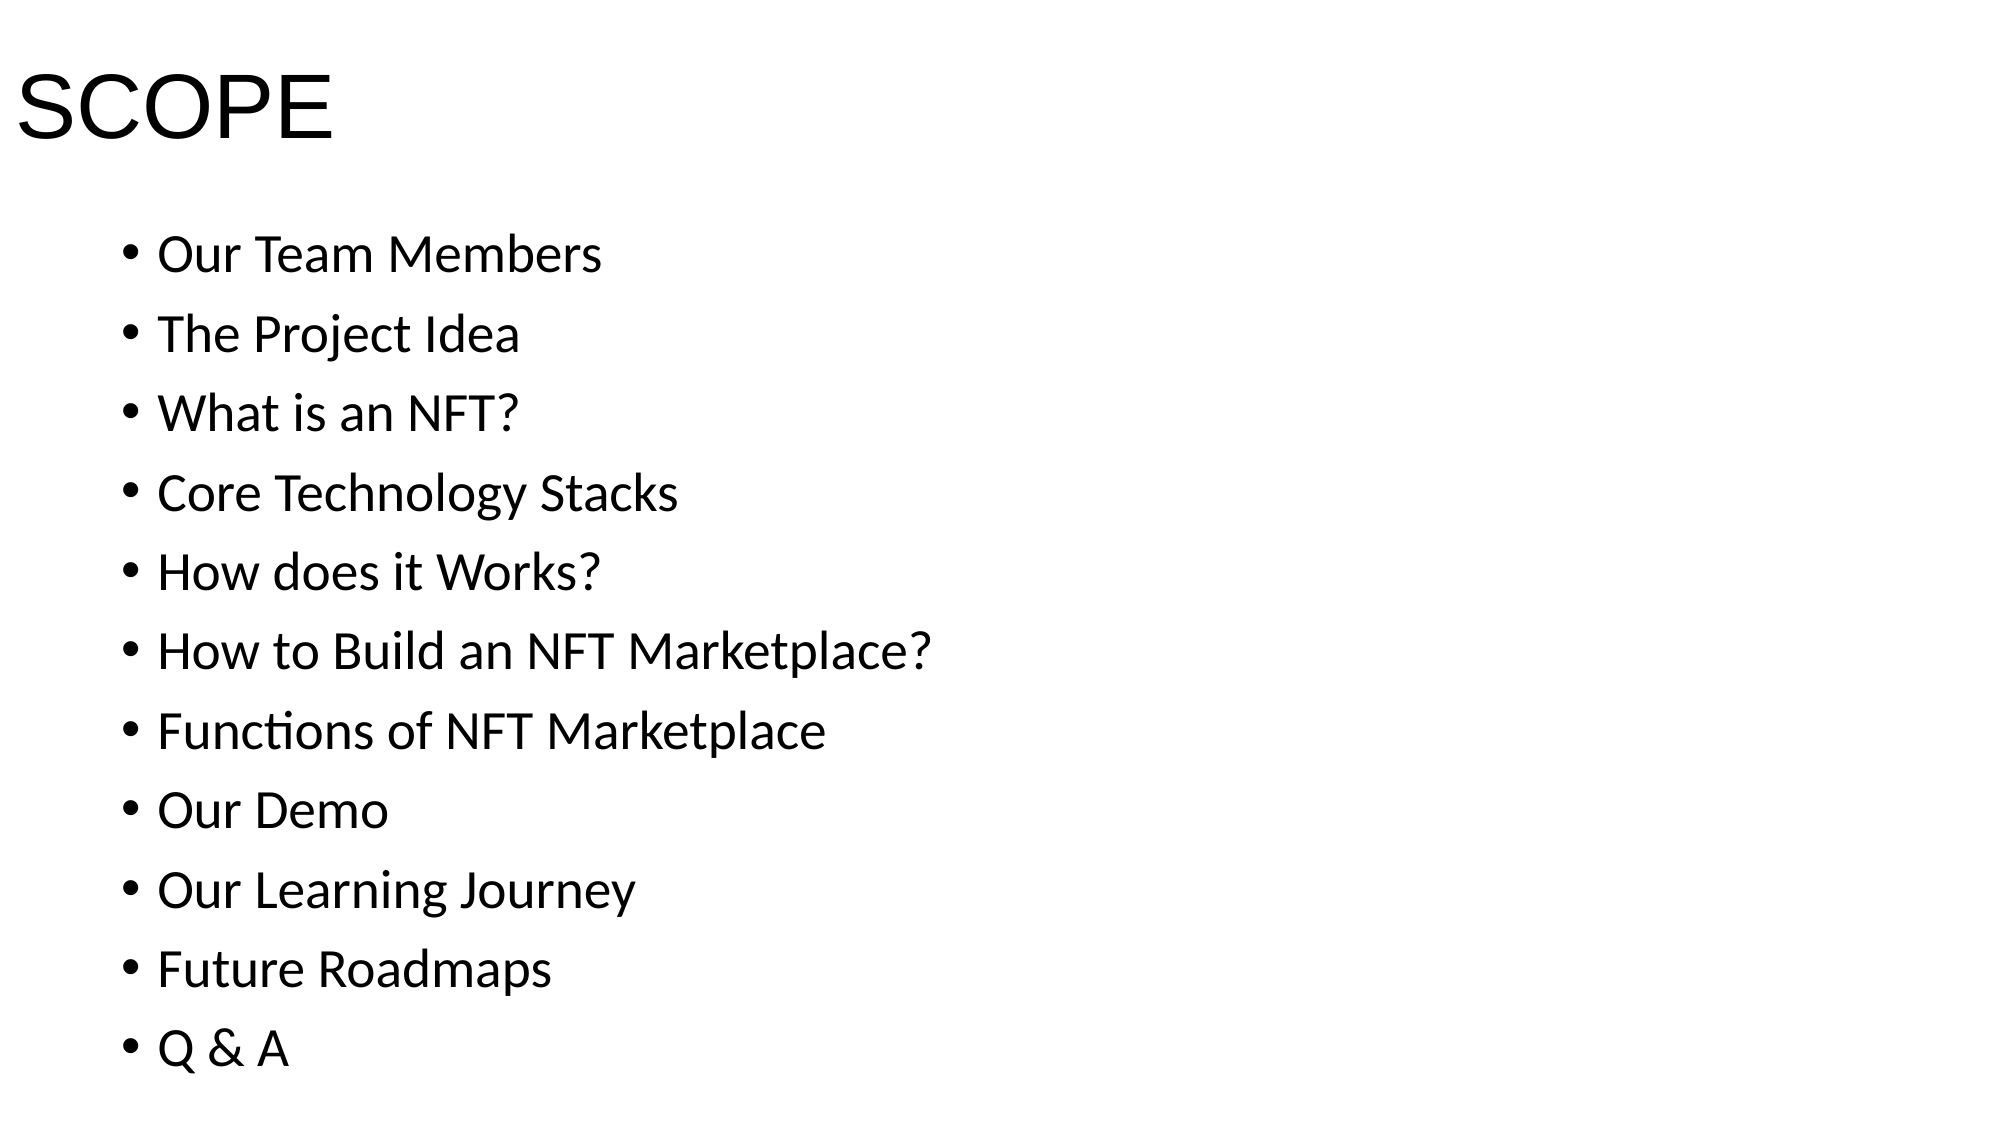

# SCOPE
Our Team Members
The Project Idea
What is an NFT?
Core Technology Stacks
How does it Works?
How to Build an NFT Marketplace?
Functions of NFT Marketplace
Our Demo
Our Learning Journey
Future Roadmaps
Q & A